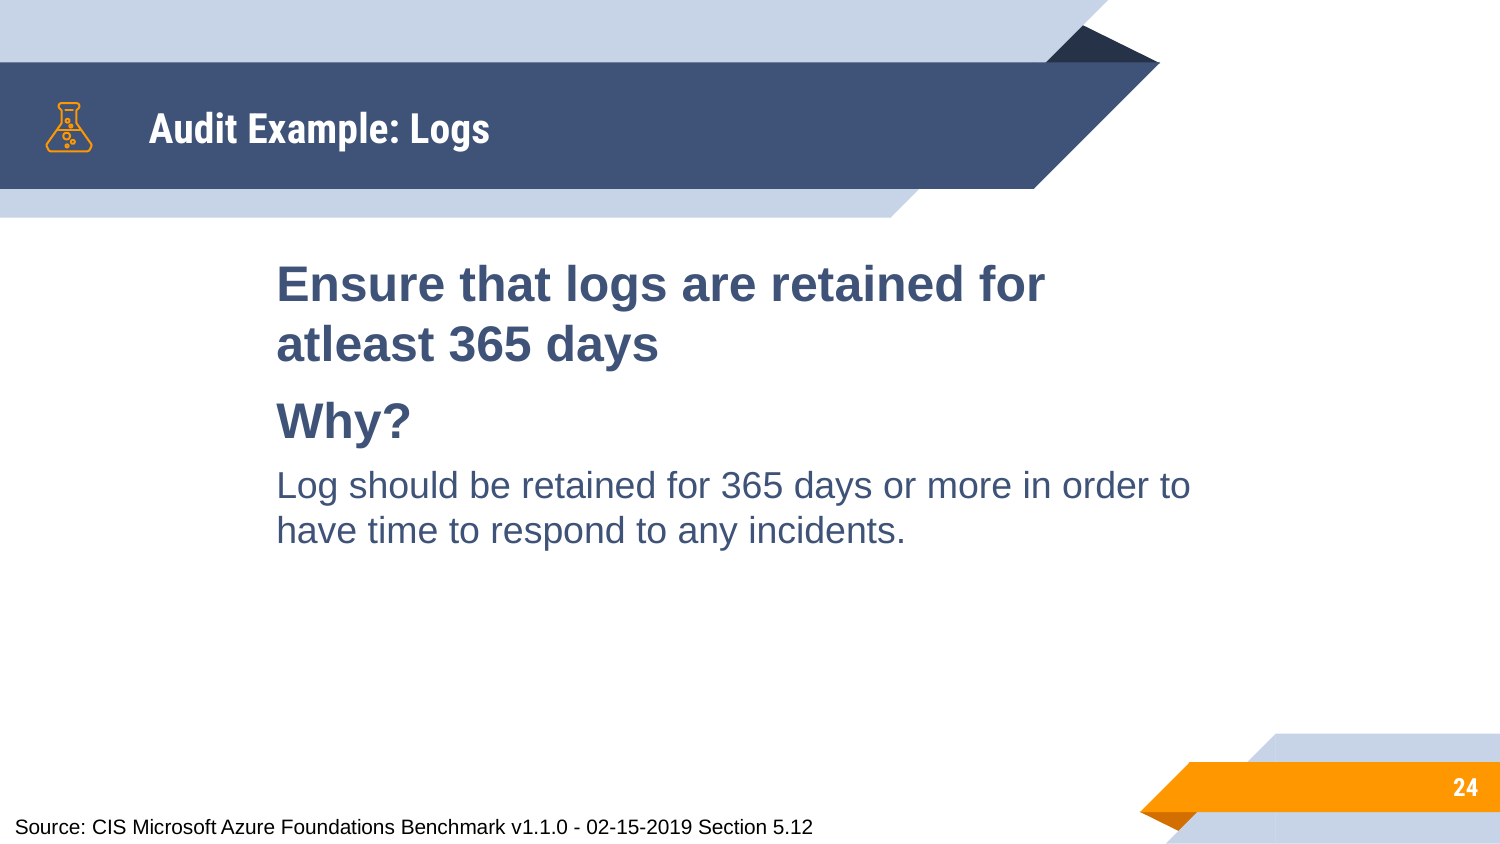

# Audit Example: Logs

Ensure that logs are retained for atleast 365 days
Why?
Log should be retained for 365 days or more in order to have time to respond to any incidents.

24
Source: CIS Microsoft Azure Foundations Benchmark v1.1.0 - 02-15-2019 Section 5.12